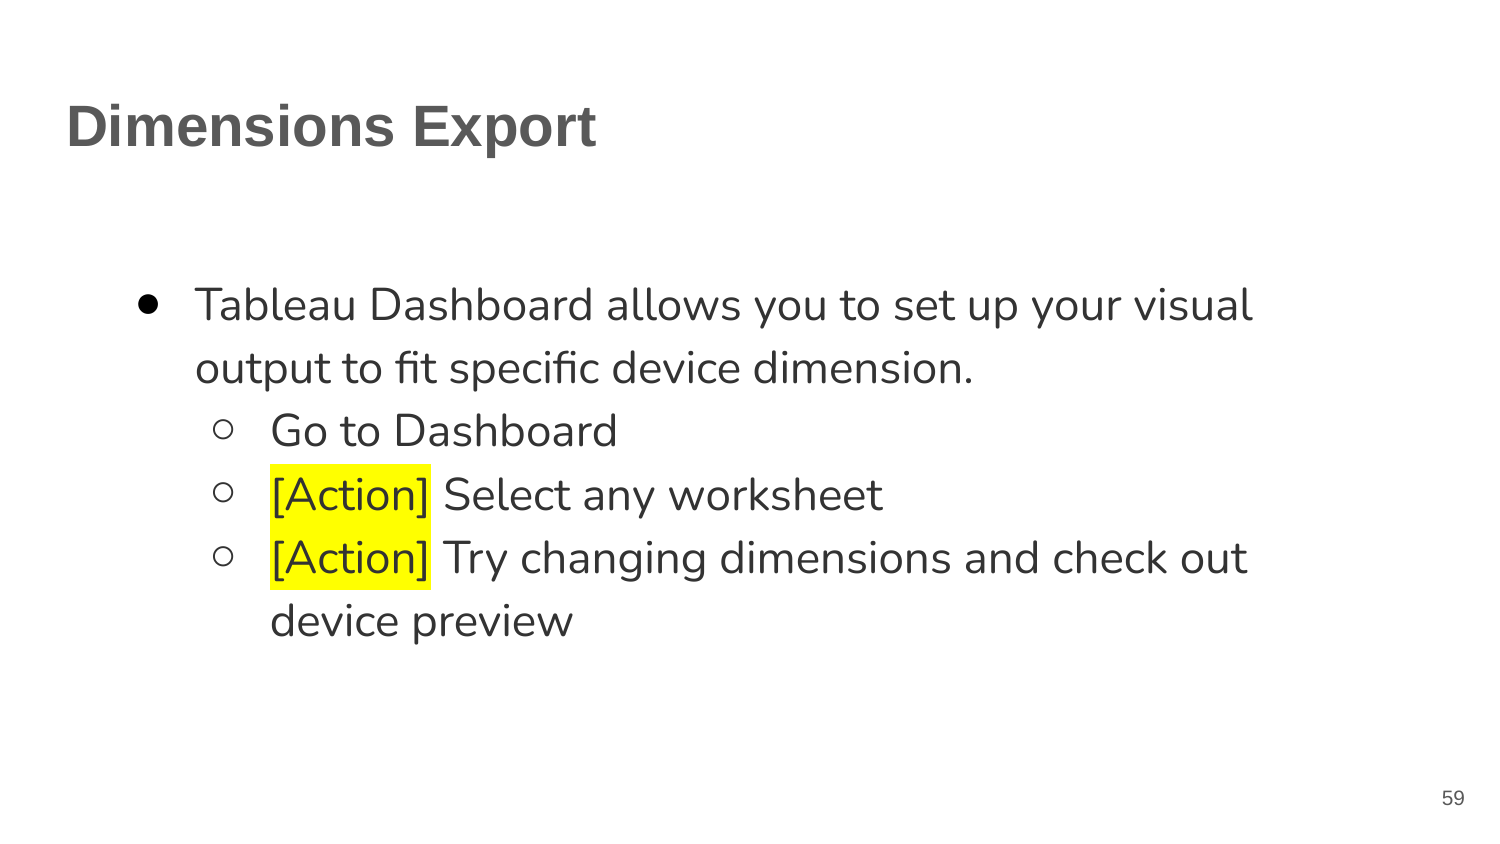

# Dimensions Export
Tableau Dashboard allows you to set up your visual output to fit specific device dimension.
Go to Dashboard
[Action] Select any worksheet
[Action] Try changing dimensions and check out device preview
59